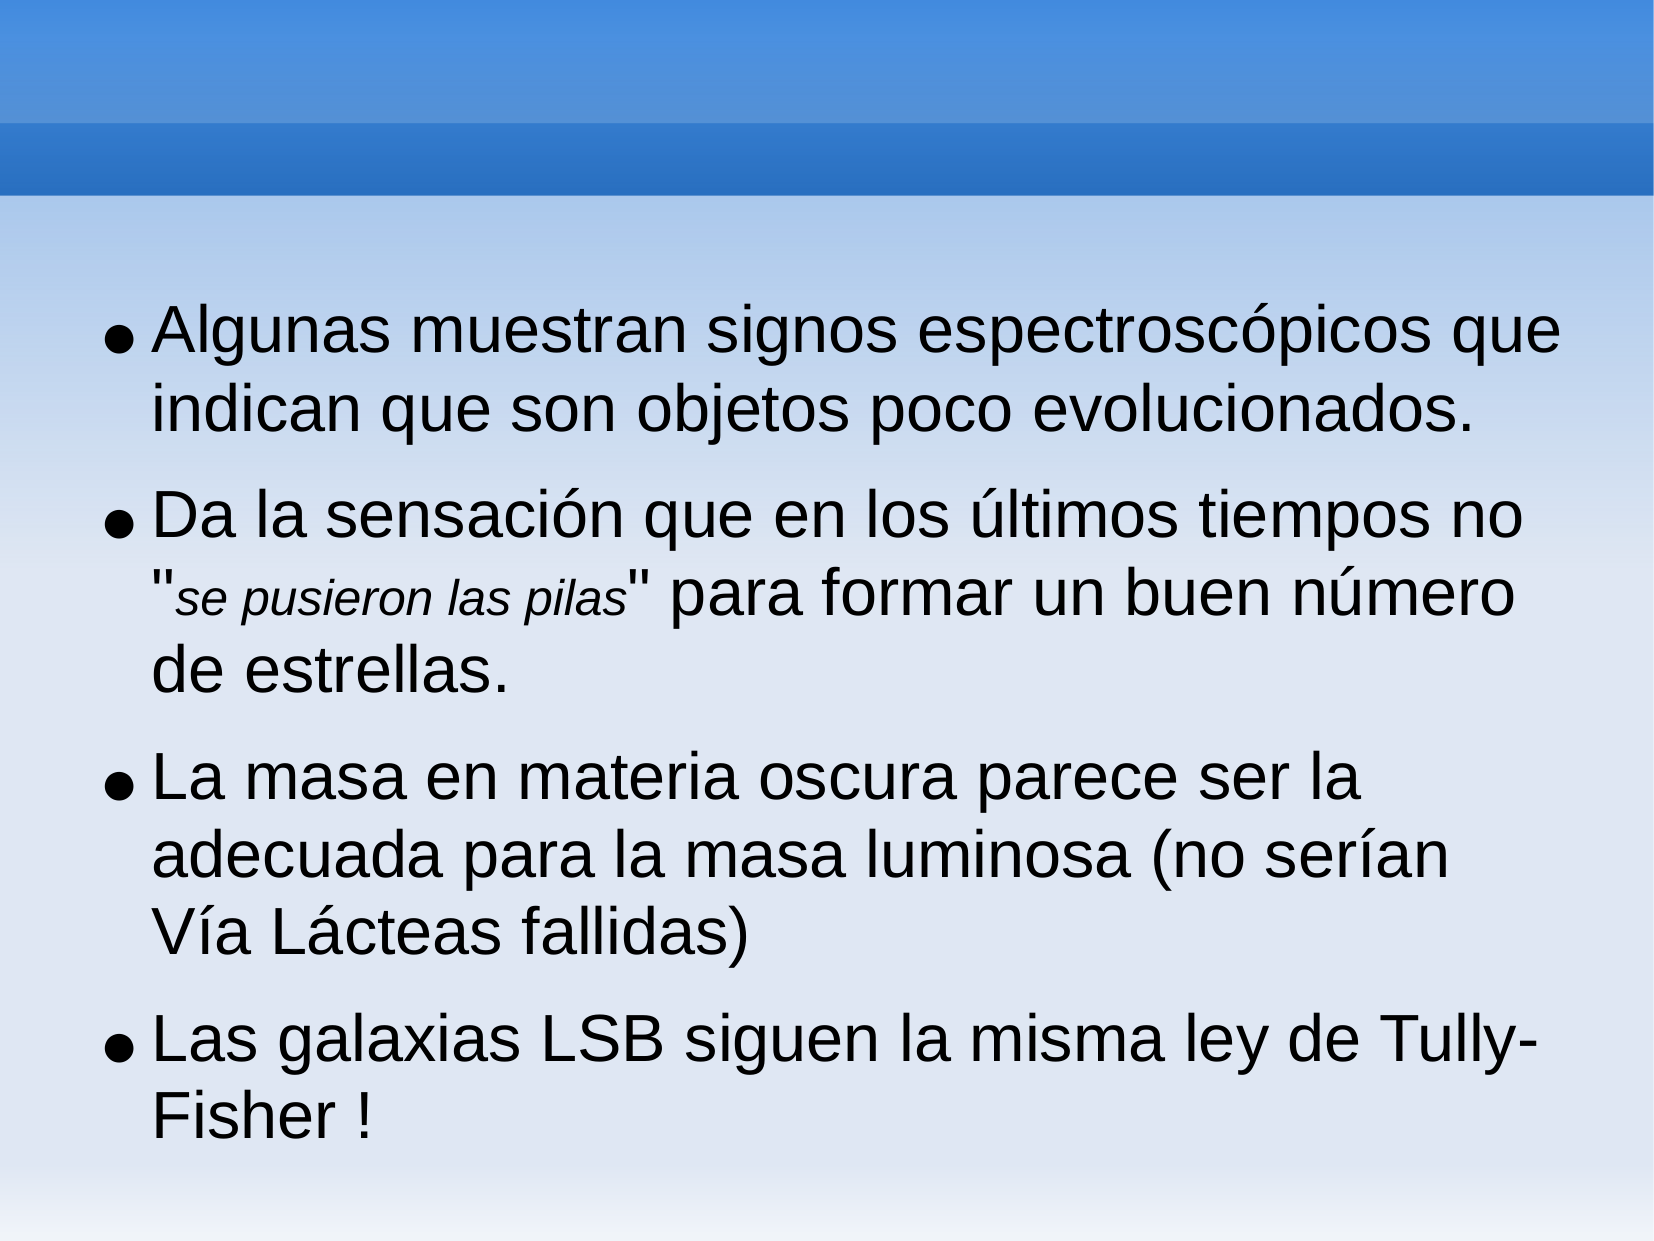

#
Algunas muestran signos espectroscópicos que indican que son objetos poco evolucionados.
Da la sensación que en los últimos tiempos no "se pusieron las pilas" para formar un buen número de estrellas.
La masa en materia oscura parece ser la adecuada para la masa luminosa (no serían  Vía Lácteas fallidas)
Las galaxias LSB siguen la misma ley de Tully-Fisher !